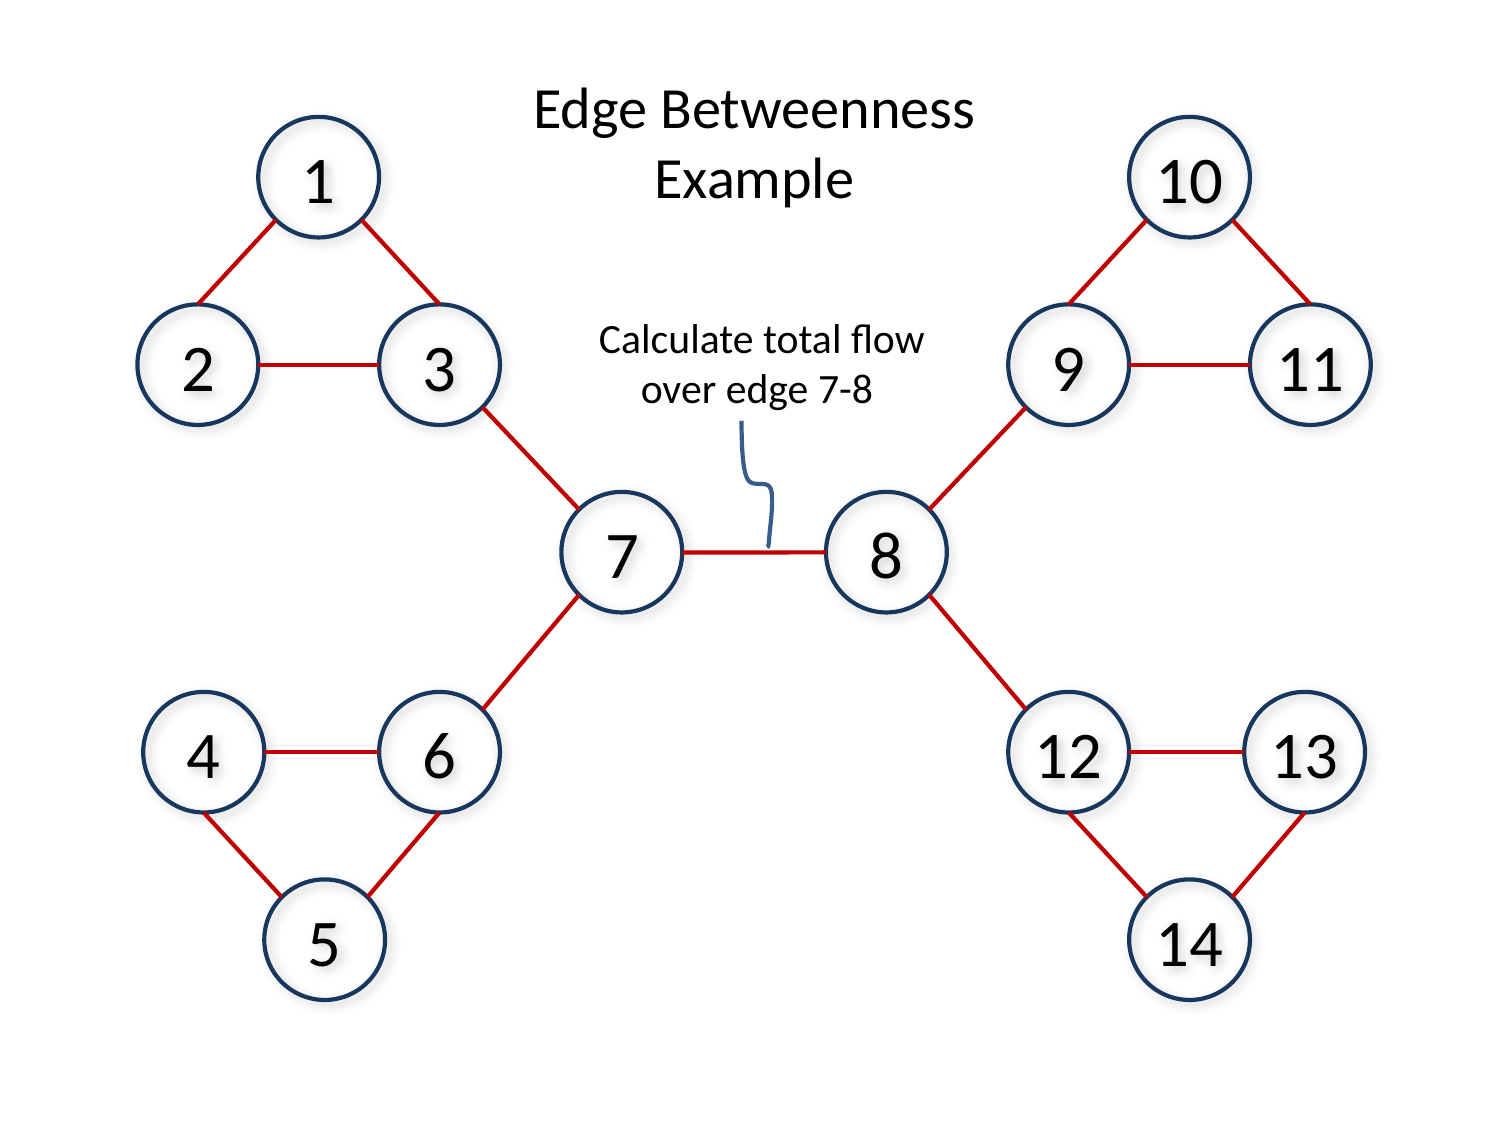

Edge Betweenness Example
1
10
2
3
Calculate total flow over edge 7-8
9
11

7
8
4
6
12
13
5
14